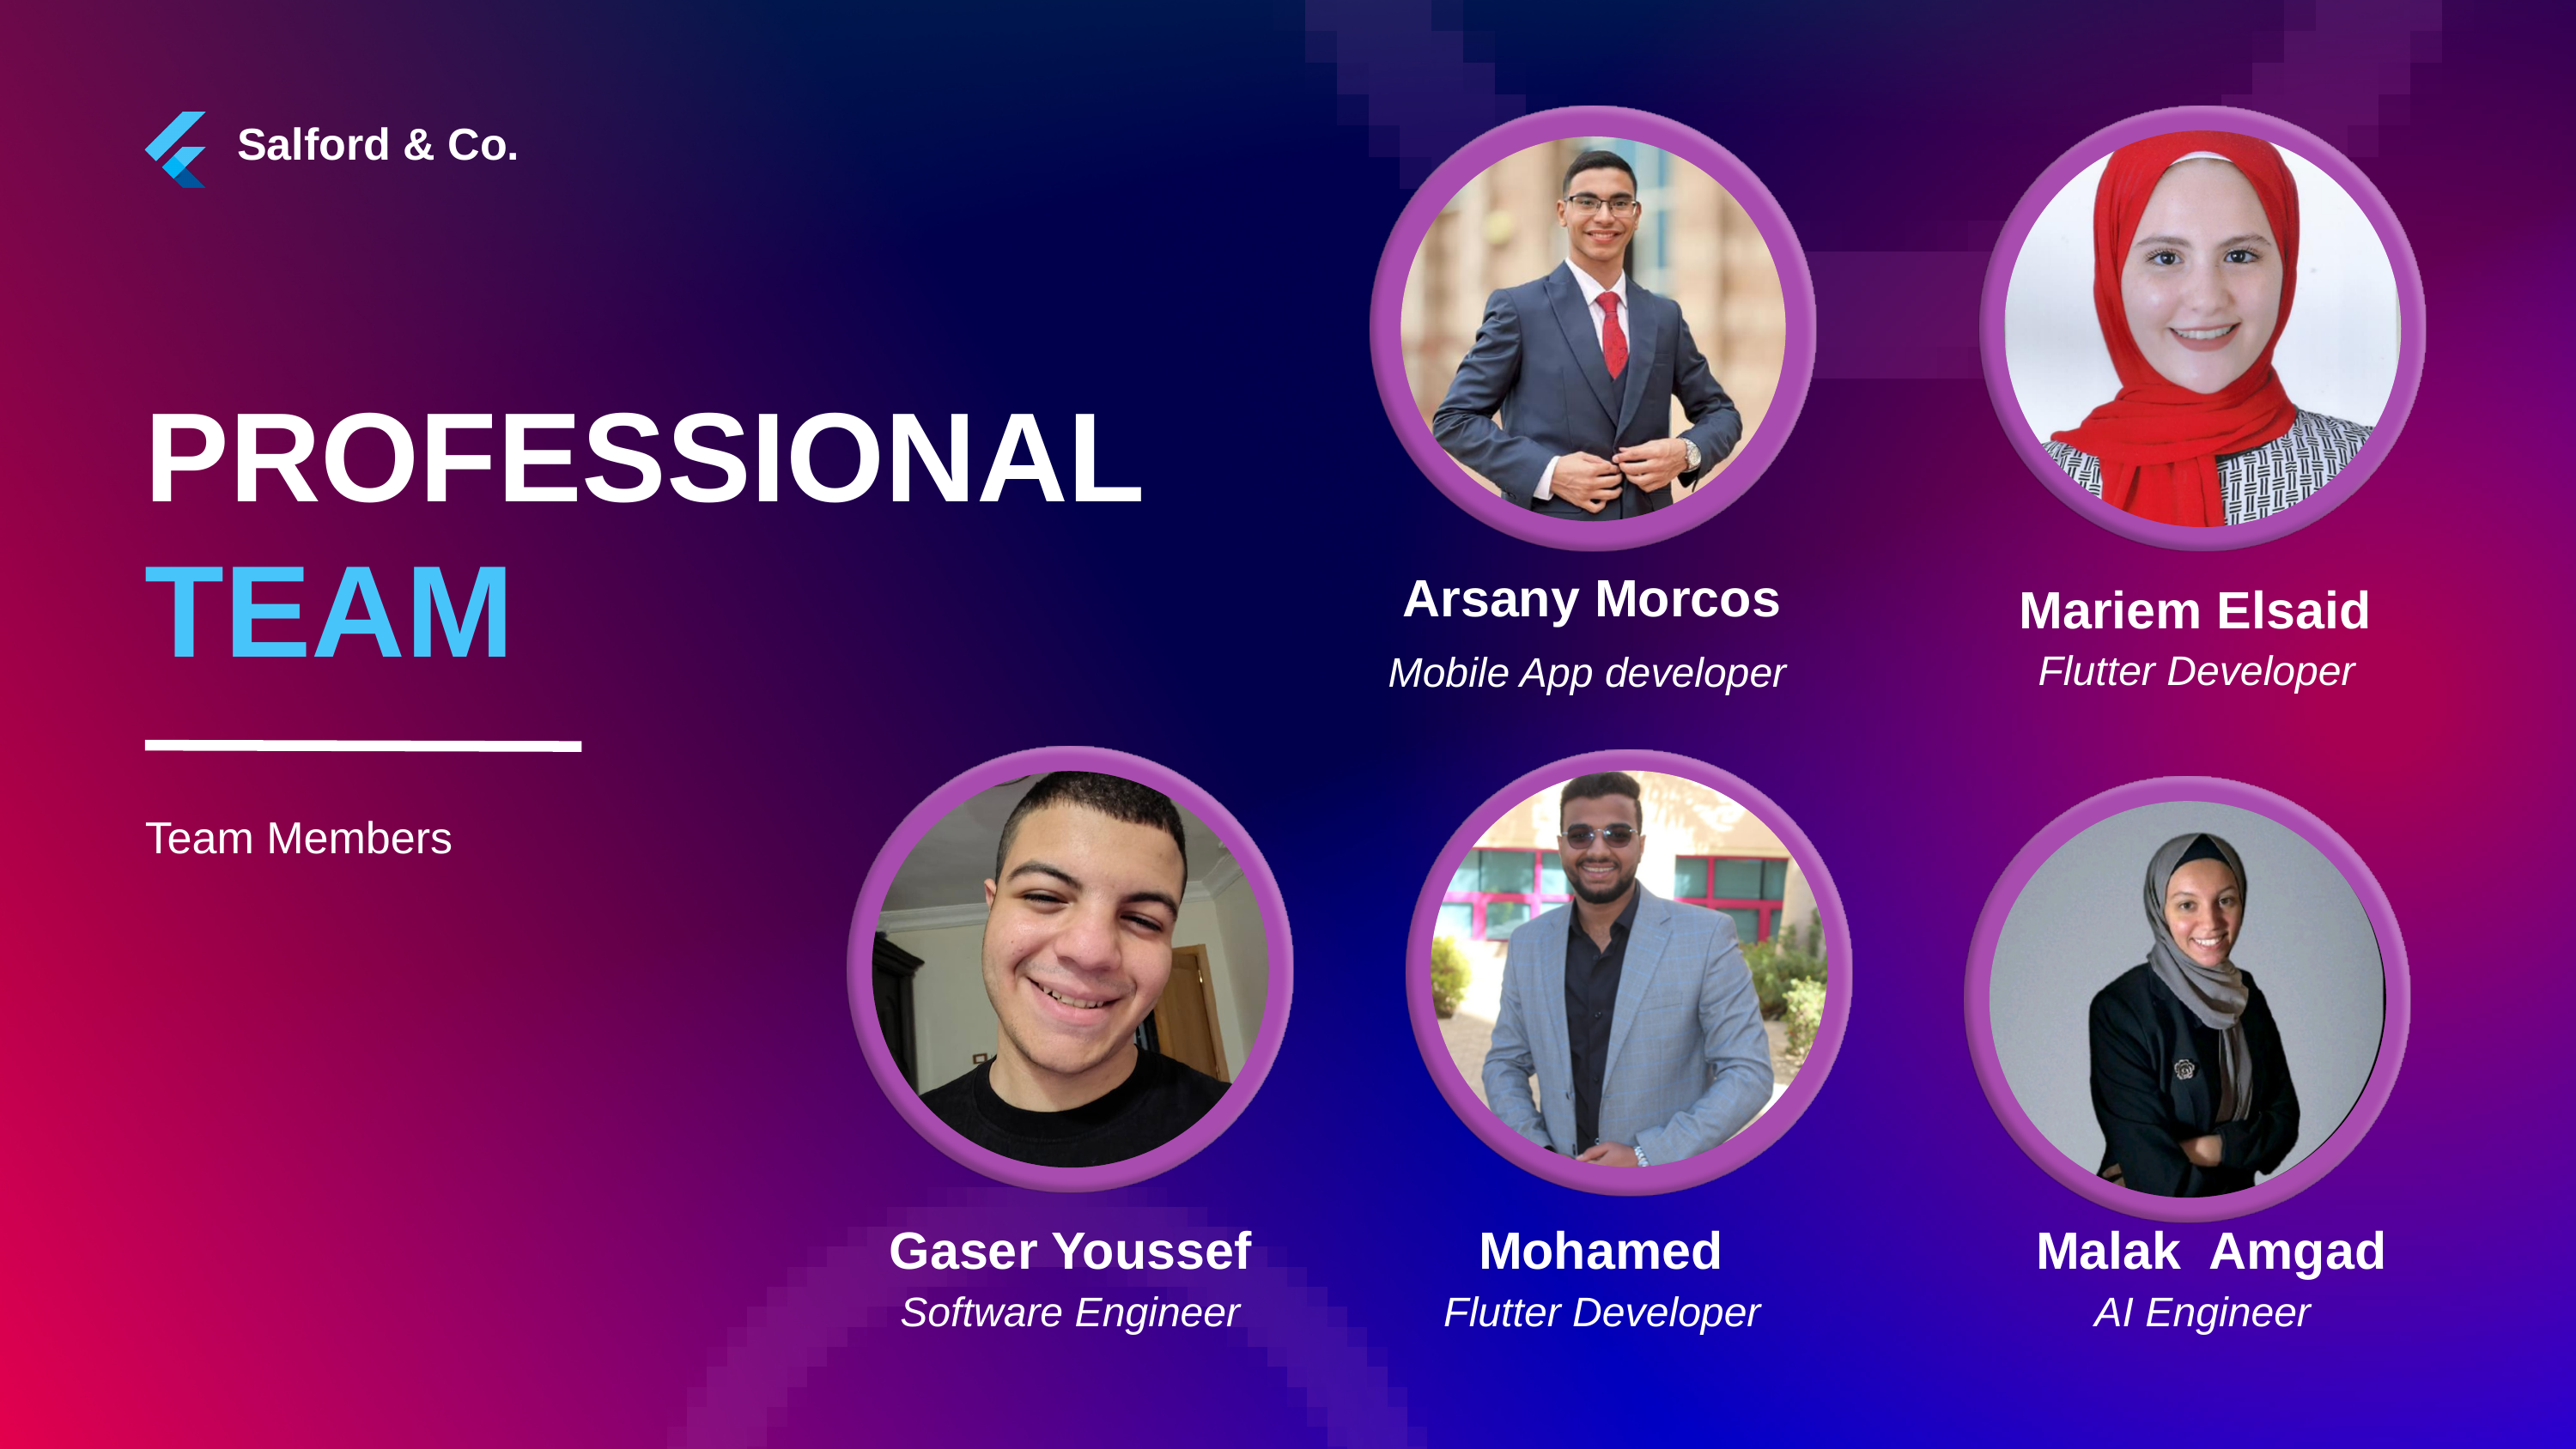

Salford & Co.

PROFESSIONAL
TEAM
Arsany Morcos
Mariem Elsaid
Flutter Developer
Mobile App developer

Team Members

Malak  Amgad
Gaser Youssef
Mohamed
Software Engineer
Flutter Developer
AI Engineer